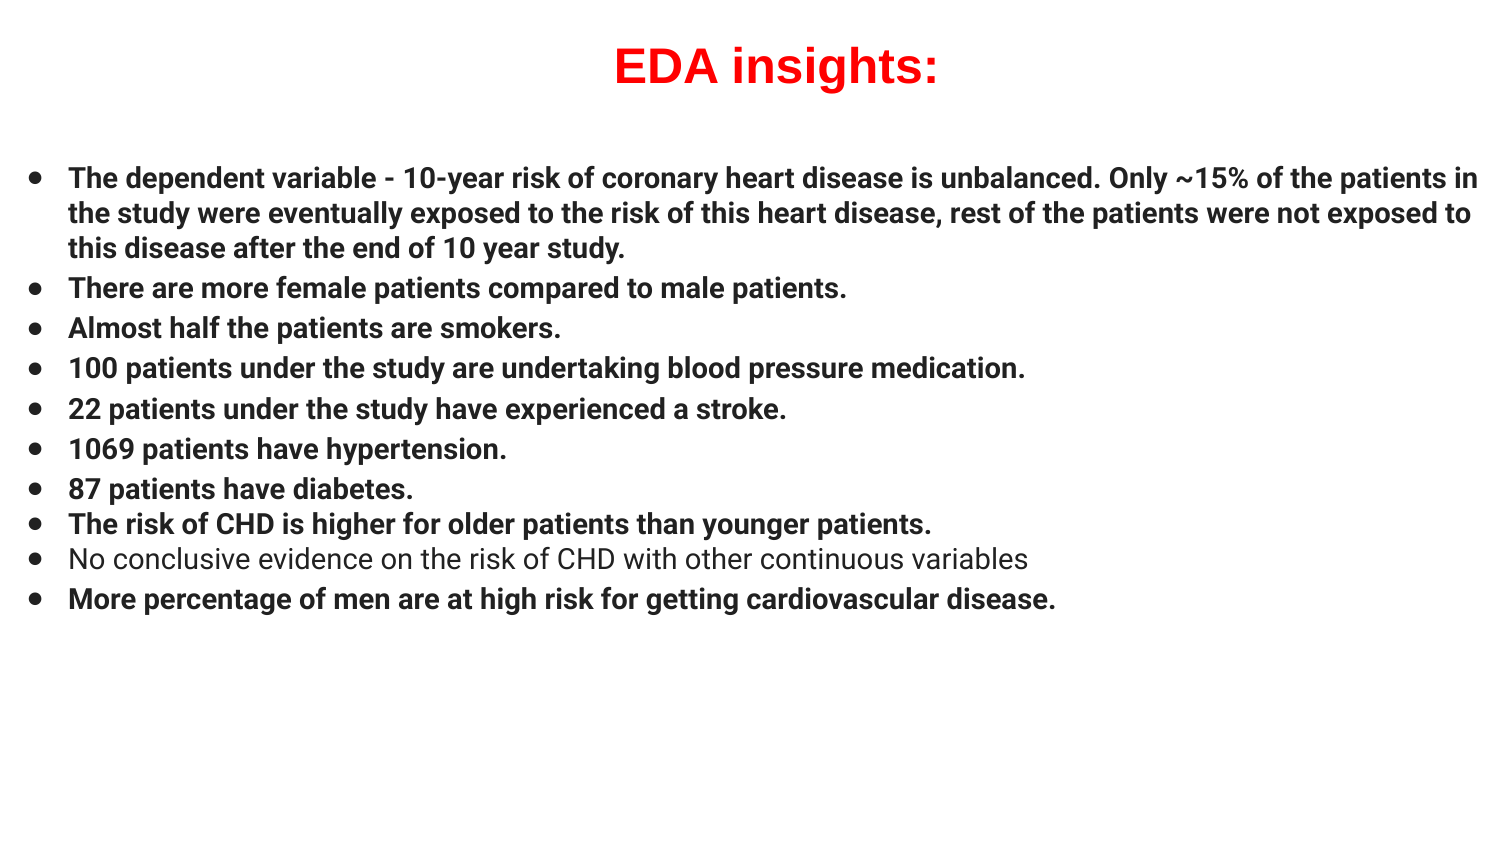

EDA insights:

The dependent variable - 10-year risk of coronary heart disease is unbalanced. Only ~15% of the patients in the study were eventually exposed to the risk of this heart disease, rest of the patients were not exposed to this disease after the end of 10 year study.
There are more female patients compared to male patients.
Almost half the patients are smokers.
100 patients under the study are undertaking blood pressure medication.
22 patients under the study have experienced a stroke.
1069 patients have hypertension.
87 patients have diabetes.
The risk of CHD is higher for older patients than younger patients.
No conclusive evidence on the risk of CHD with other continuous variables
More percentage of men are at high risk for getting cardiovascular disease.